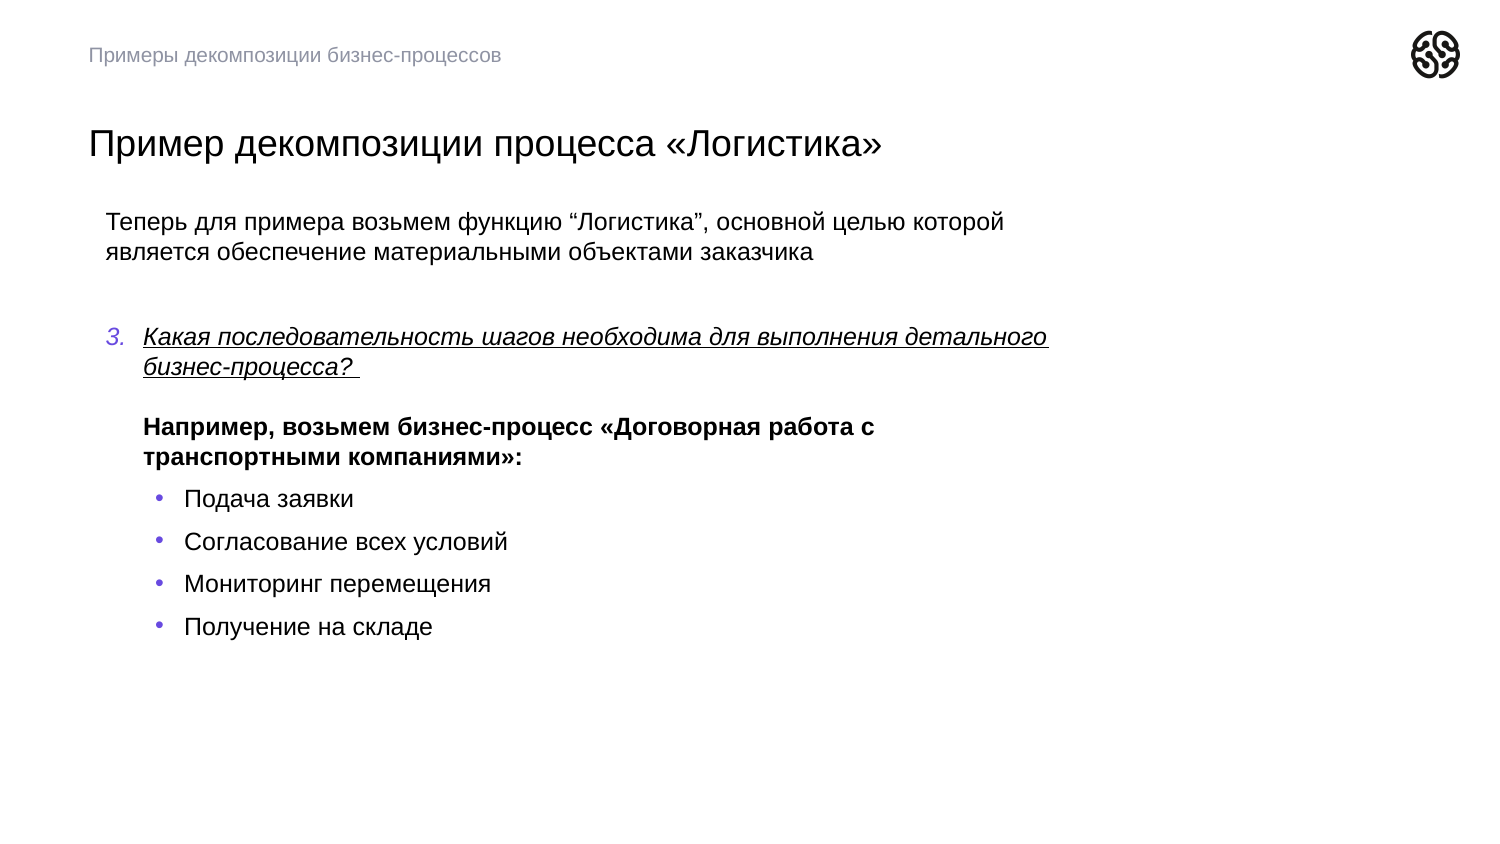

Примеры декомпозиции бизнес-процессов
# Пример декомпозиции процесса «Логистика»
Теперь для примера возьмем функцию “Логистика”, основной целью которой является обеспечение материальными объектами заказчика

Какая последовательность шагов необходима для выполнения детального бизнес-процесса?
Например, возьмем бизнес-процесс «Договорная работа с транспортными компаниями»:
Подача заявки
Согласование всех условий
Мониторинг перемещения
Получение на складе